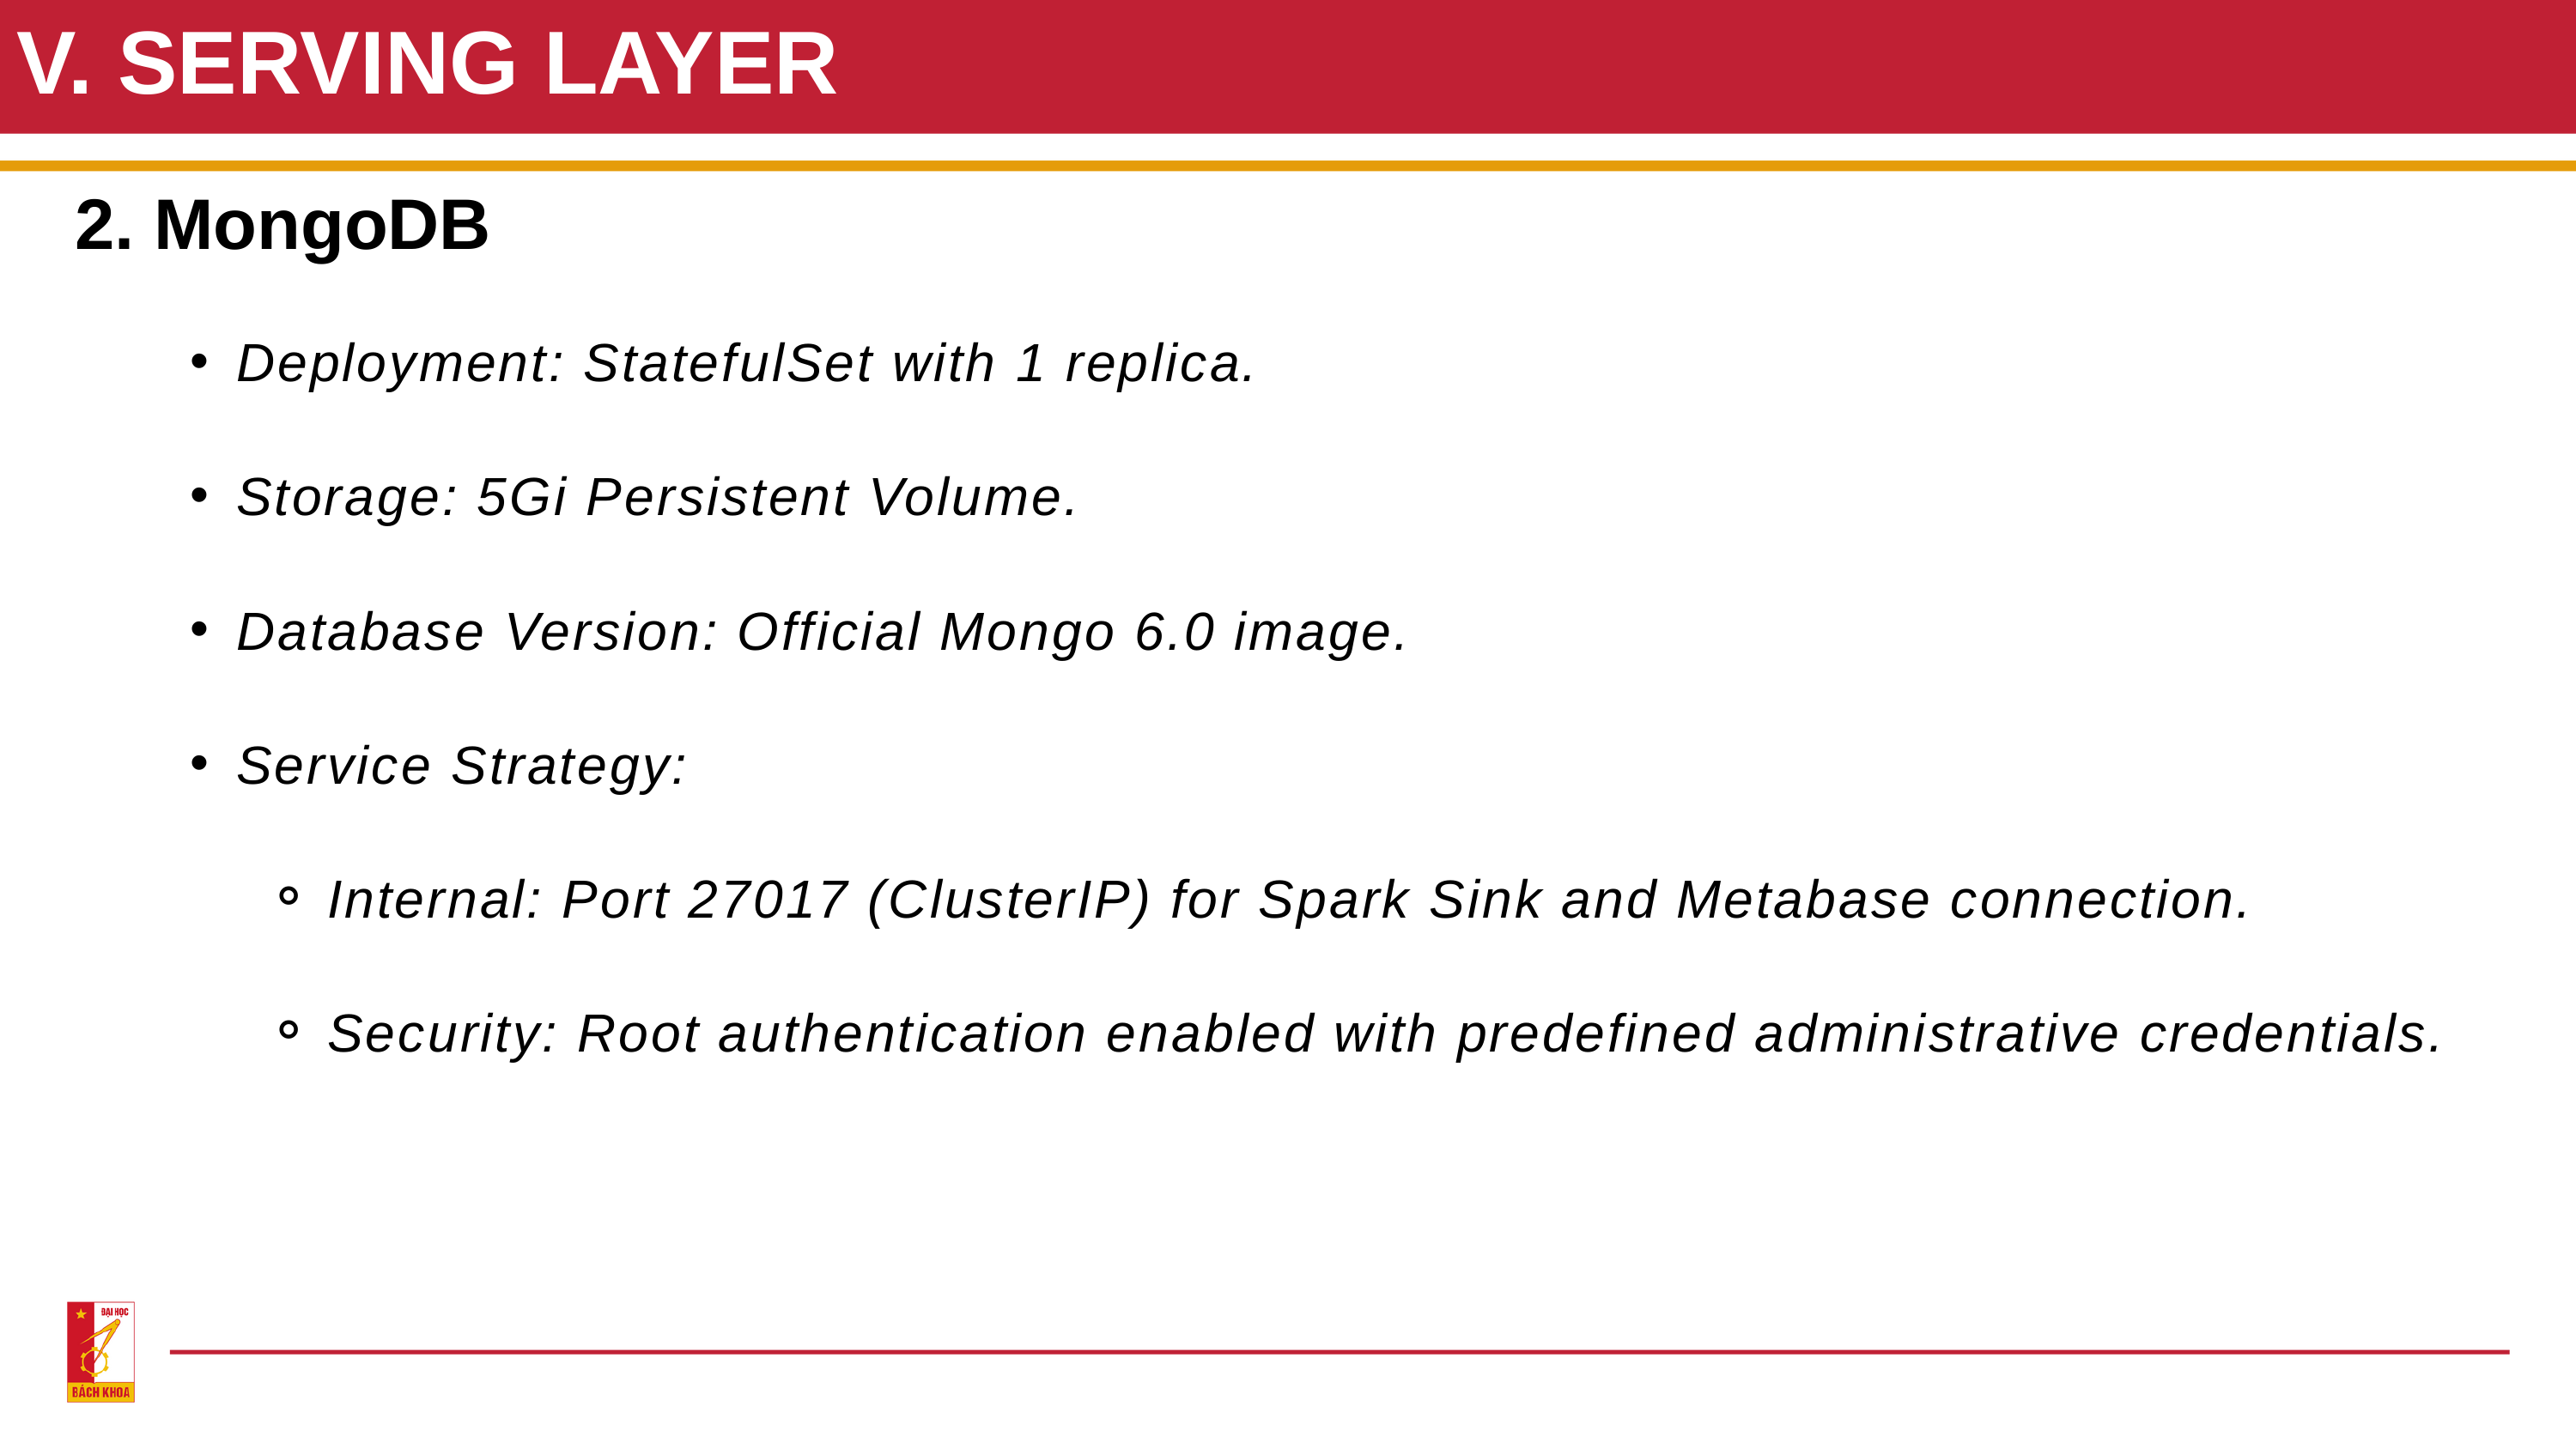

V. SERVING LAYER
2. MongoDB
Deployment: StatefulSet with 1 replica.
Storage: 5Gi Persistent Volume.
Database Version: Official Mongo 6.0 image.
Service Strategy:
Internal: Port 27017 (ClusterIP) for Spark Sink and Metabase connection.
Security: Root authentication enabled with predefined administrative credentials.